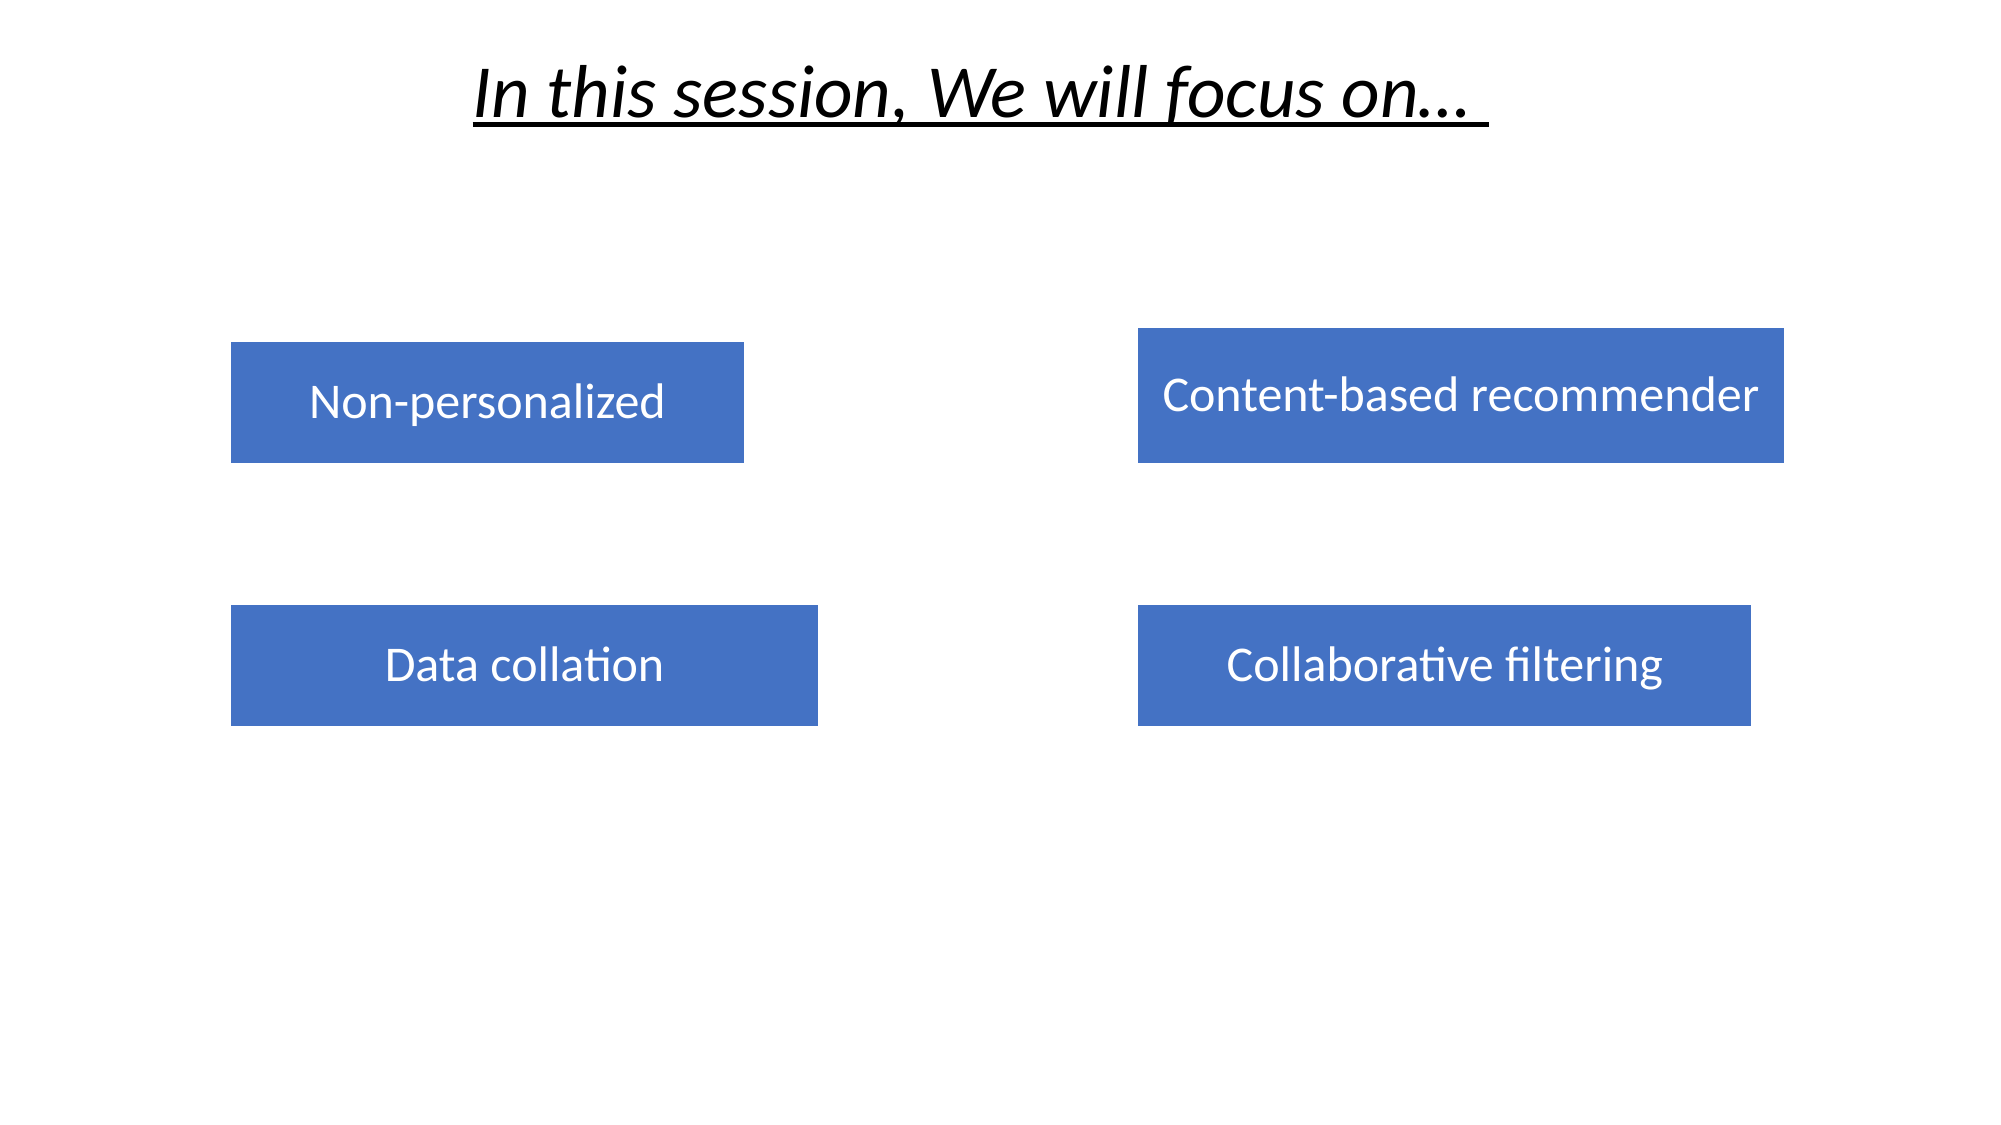

# In this session, We will focus on…

Content-based recommender

Non-personalized

Data collation

Collaborative filtering